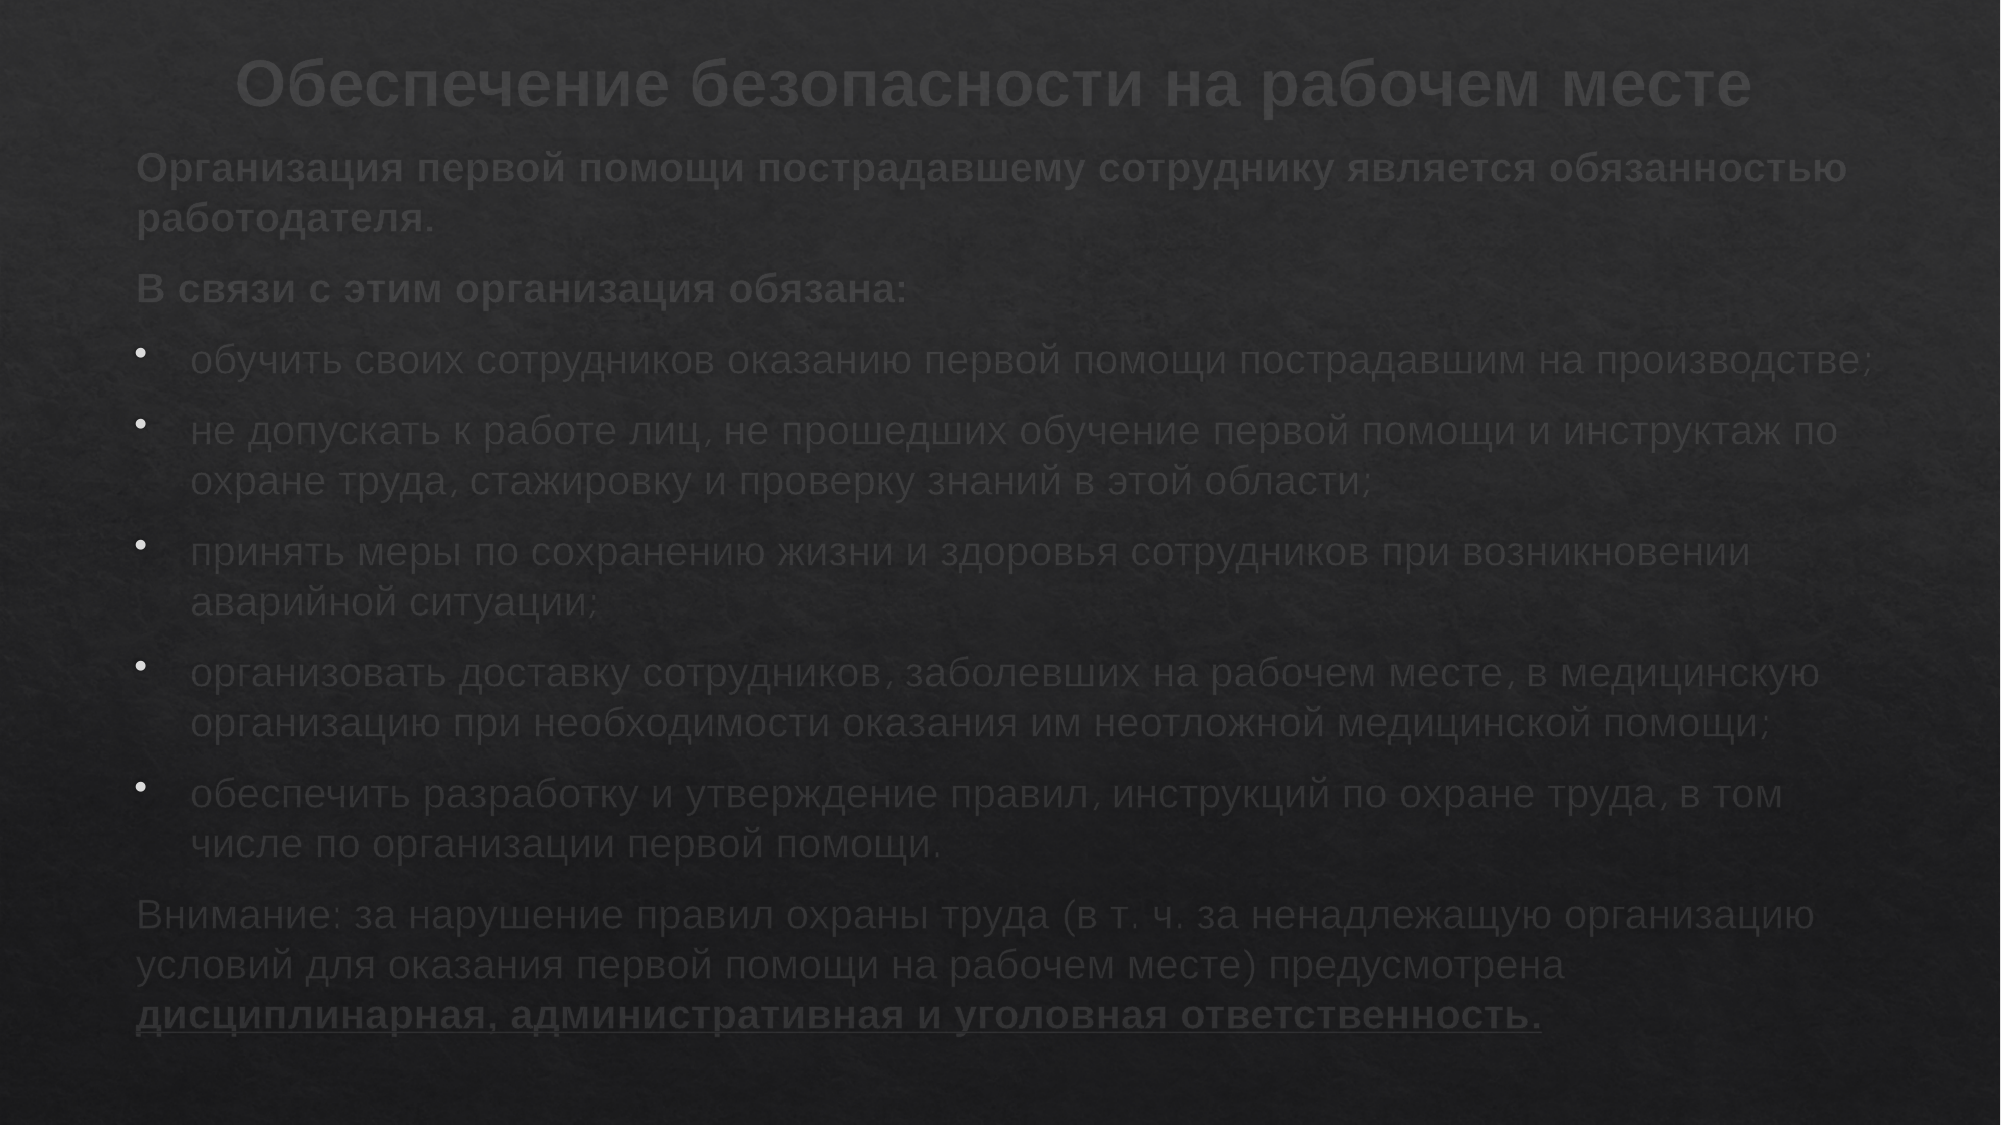

# Обеспечение безопасности на рабочем месте
Организация первой помощи пострадавшему сотруднику является обязанностью работодателя.
В связи с этим организация обязана:
обучить своих сотрудников оказанию первой помощи пострадавшим на производстве;
не допускать к работе лиц, не прошедших обучение первой помощи и инструктаж по охране труда, стажировку и проверку знаний в этой области;
принять меры по сохранению жизни и здоровья сотрудников при возникновении аварийной ситуации;
организовать доставку сотрудников, заболевших на рабочем месте, в медицинскую организацию при необходимости оказания им неотложной медицинской помощи;
обеспечить разработку и утверждение правил, инструкций по охране труда, в том числе по организации первой помощи.
Внимание: за нарушение правил охраны труда (в т. ч. за ненадлежащую организацию условий для оказания первой помощи на рабочем месте) предусмотрена дисциплинарная, административная и уголовная ответственность.